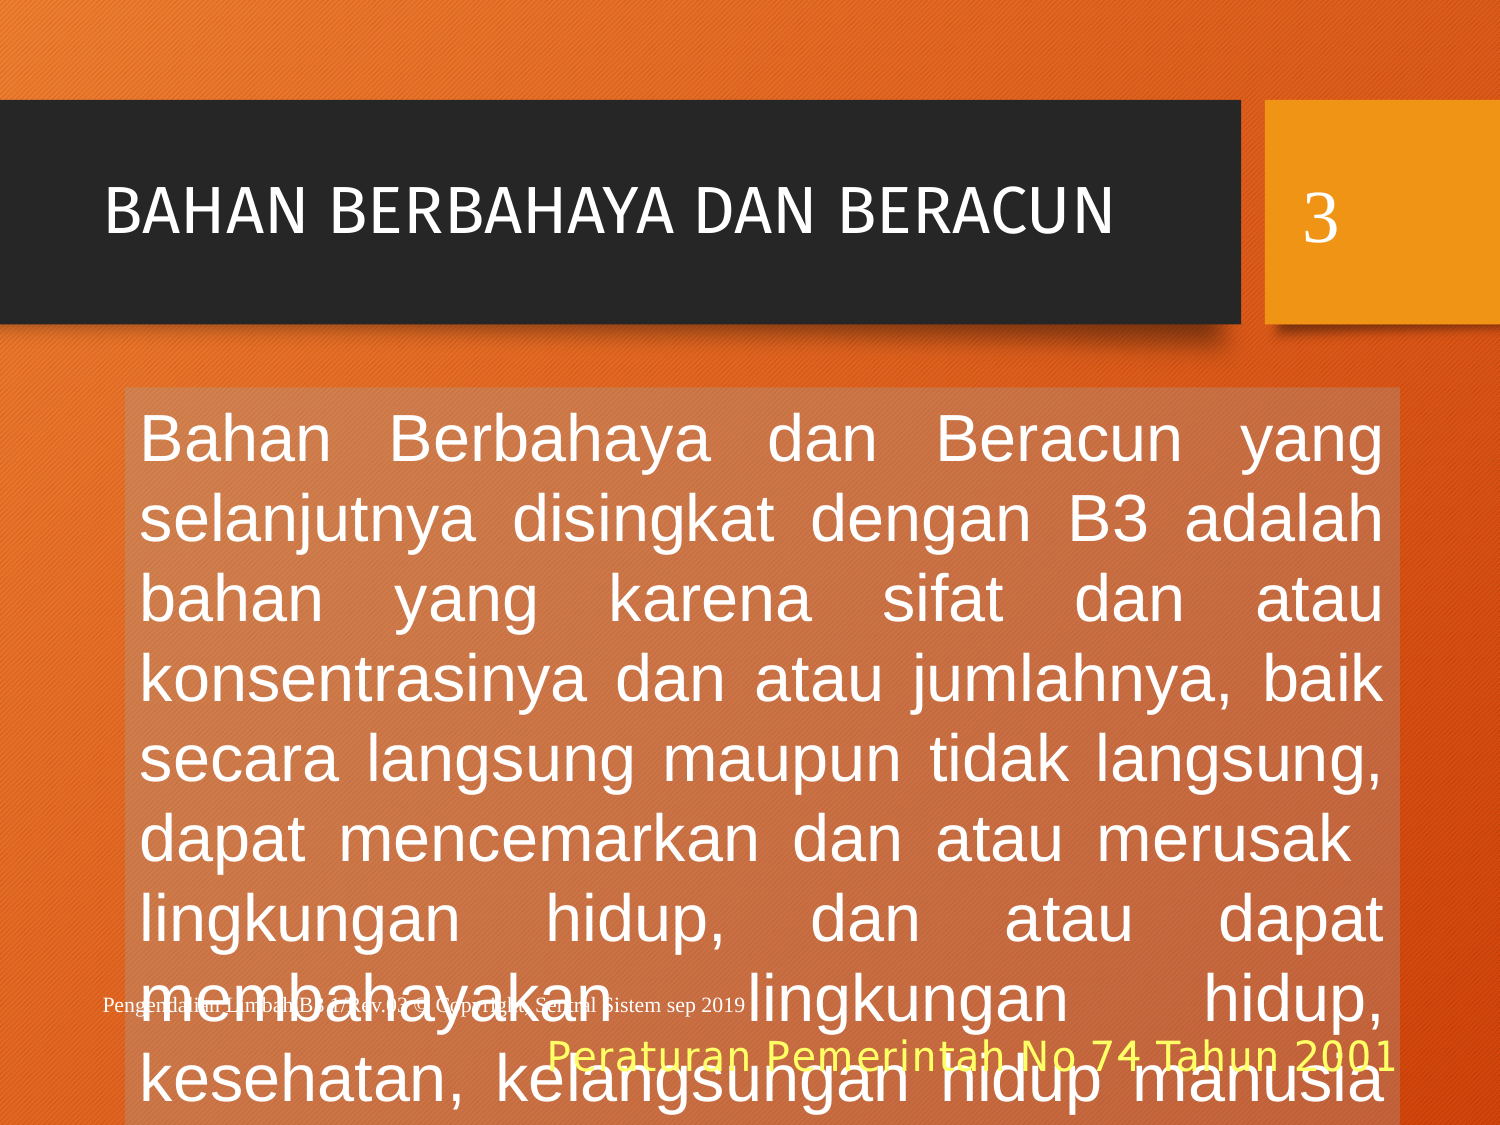

# BAHAN BERBAHAYA DAN BERACUN
3
Bahan Berbahaya dan Beracun yang selanjutnya disingkat dengan B3 adalah bahan yang karena sifat dan atau konsentrasinya dan atau jumlahnya, baik secara langsung maupun tidak langsung, dapat mencemarkan dan atau merusak  lingkungan hidup, dan atau dapat membahayakan lingkungan hidup, kesehatan, kelangsungan hidup manusia serta makhluk hidup lainnya.
Pengendalian Limbah B3 1/Rev.03 © Copyright, Sentral Sistem sep 2019
Peraturan Pemerintah No 74 Tahun 2001